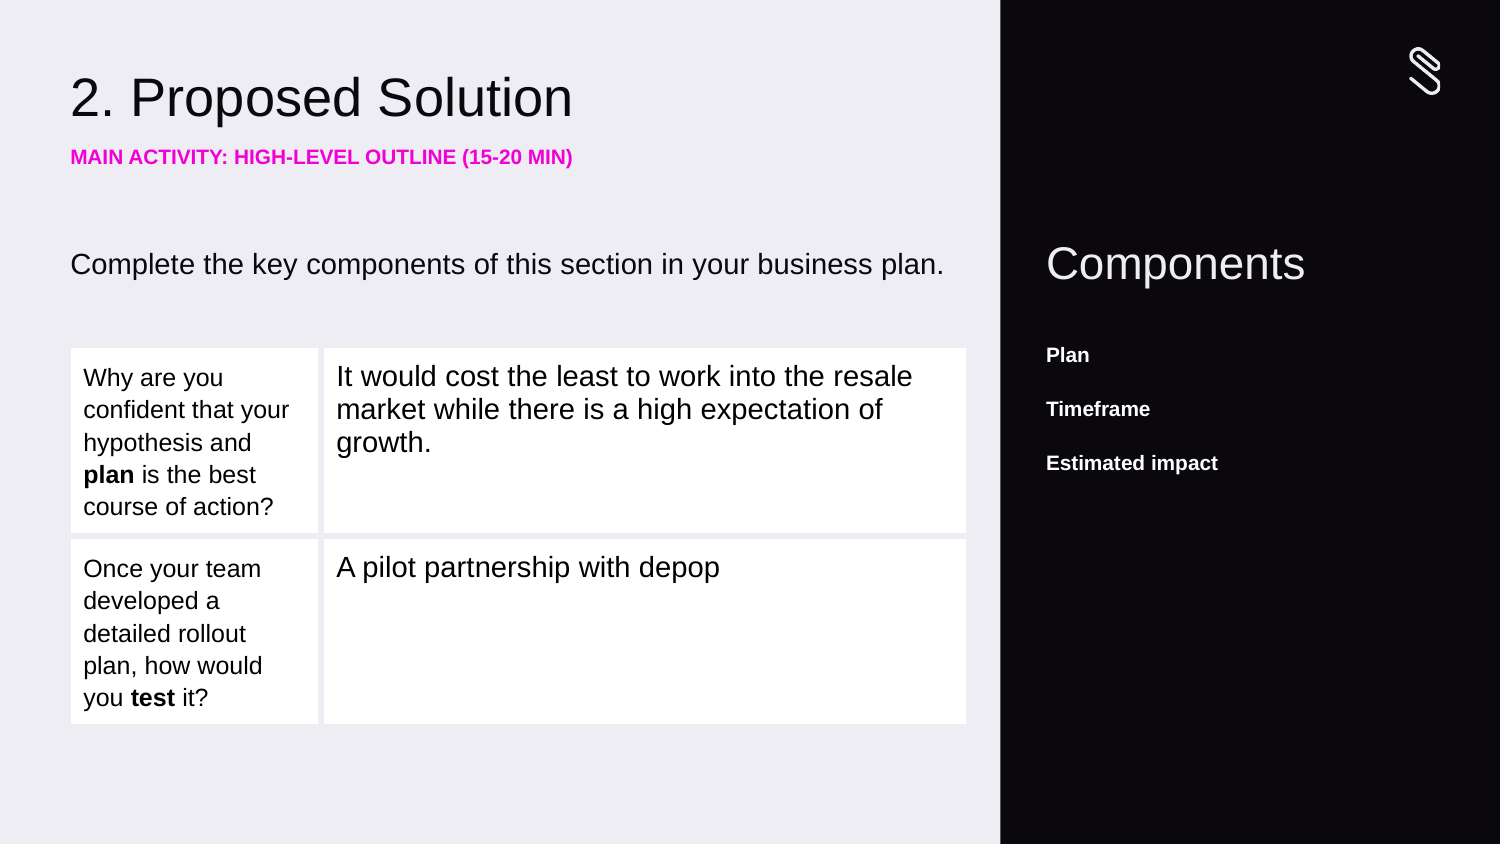

2. Proposed Solution
MAIN ACTIVITY: HIGH-LEVEL OUTLINE (15-20 MIN)
Complete the key components of this section in your business plan.
# Components
Plan
Timeframe
Estimated impact
| Why are you confident that your hypothesis and plan is the best course of action? | It would cost the least to work into the resale market while there is a high expectation of growth. |
| --- | --- |
| Once your team developed a detailed rollout plan, how would you test it? | A pilot partnership with depop |